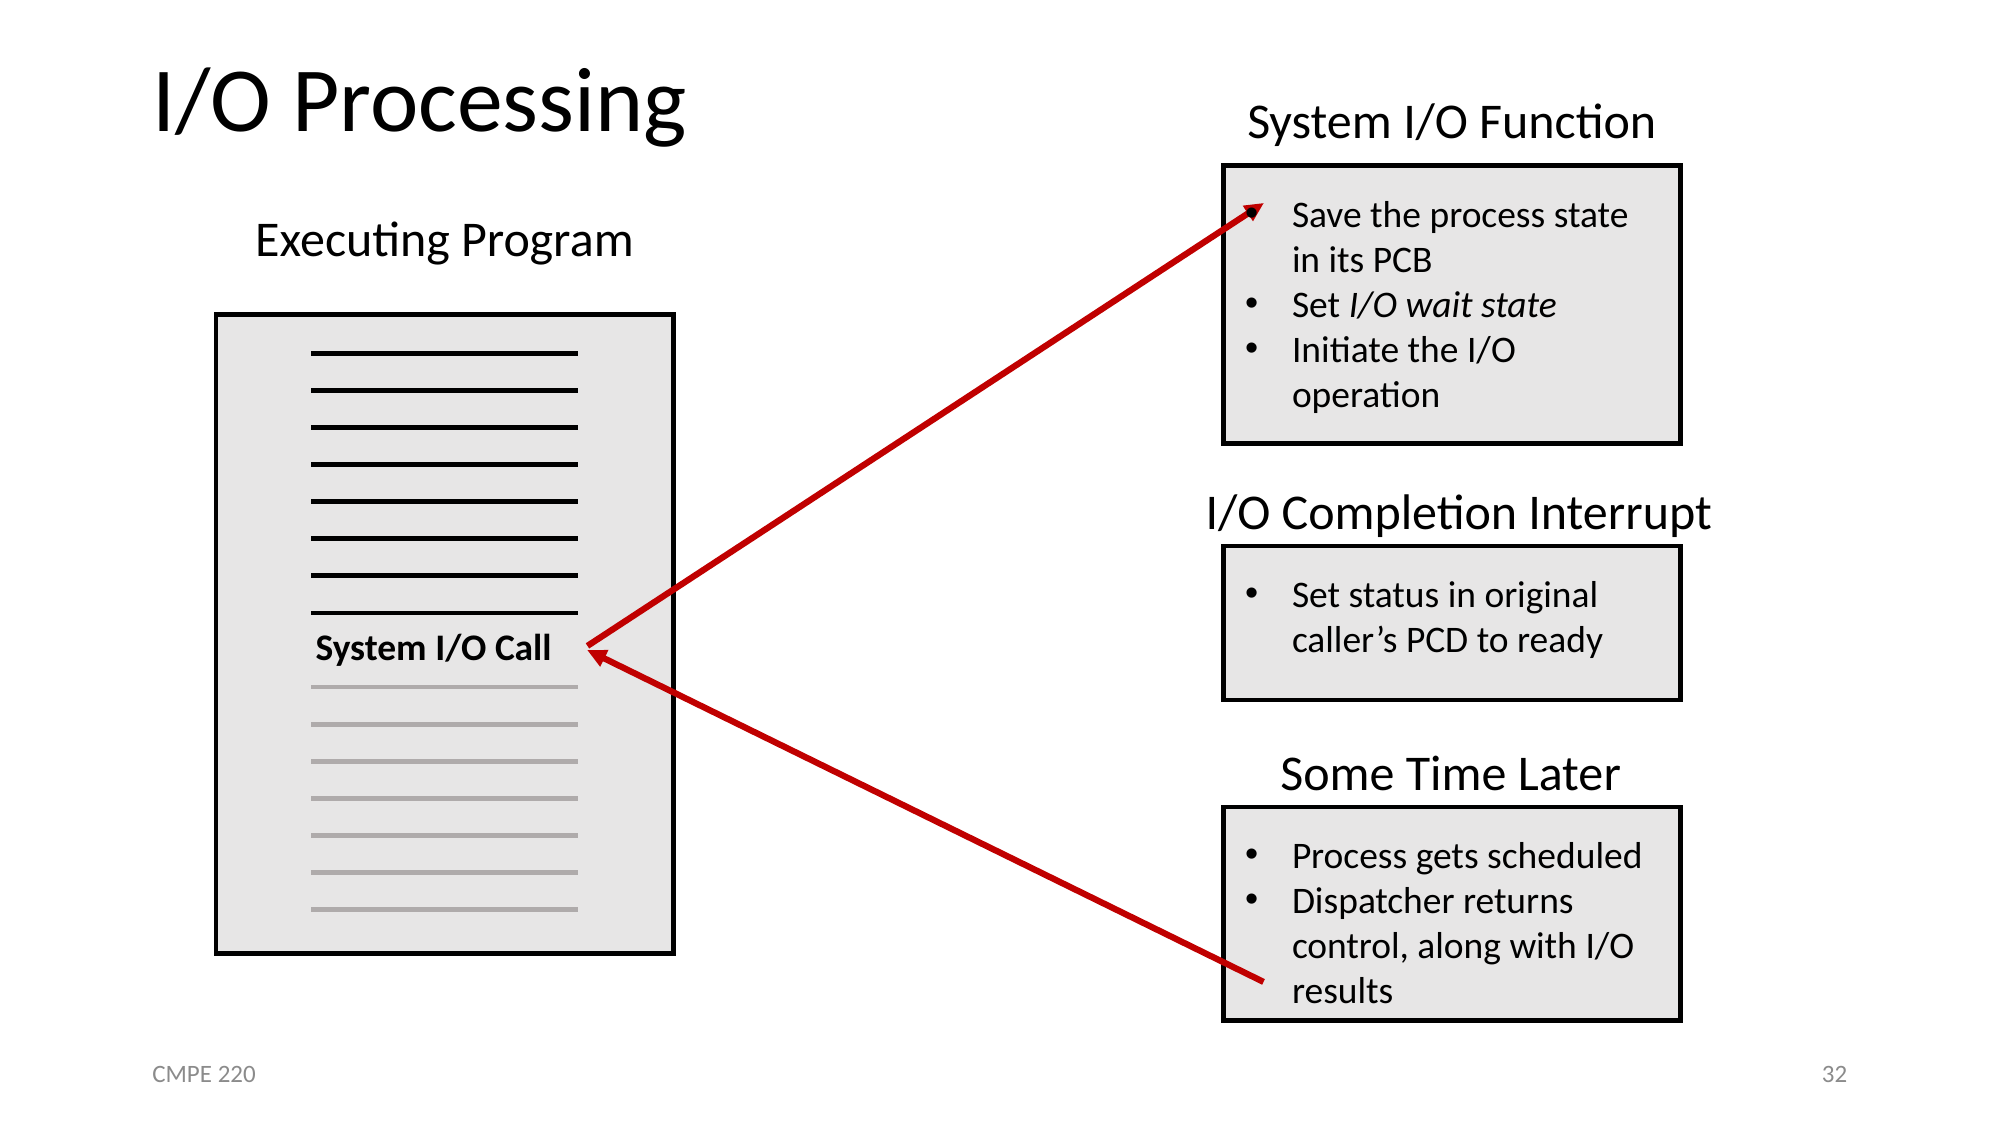

# I/O Processing
System I/O Function

Save the process state in its PCB
Set I/O wait state
Initiate the I/O operation
Executing Program

I/O Completion Interrupt

Set status in original caller’s PCD to ready
System I/O Call
Some Time Later

Process gets scheduled
Dispatcher returns control, along with I/O results
CMPE 220
32